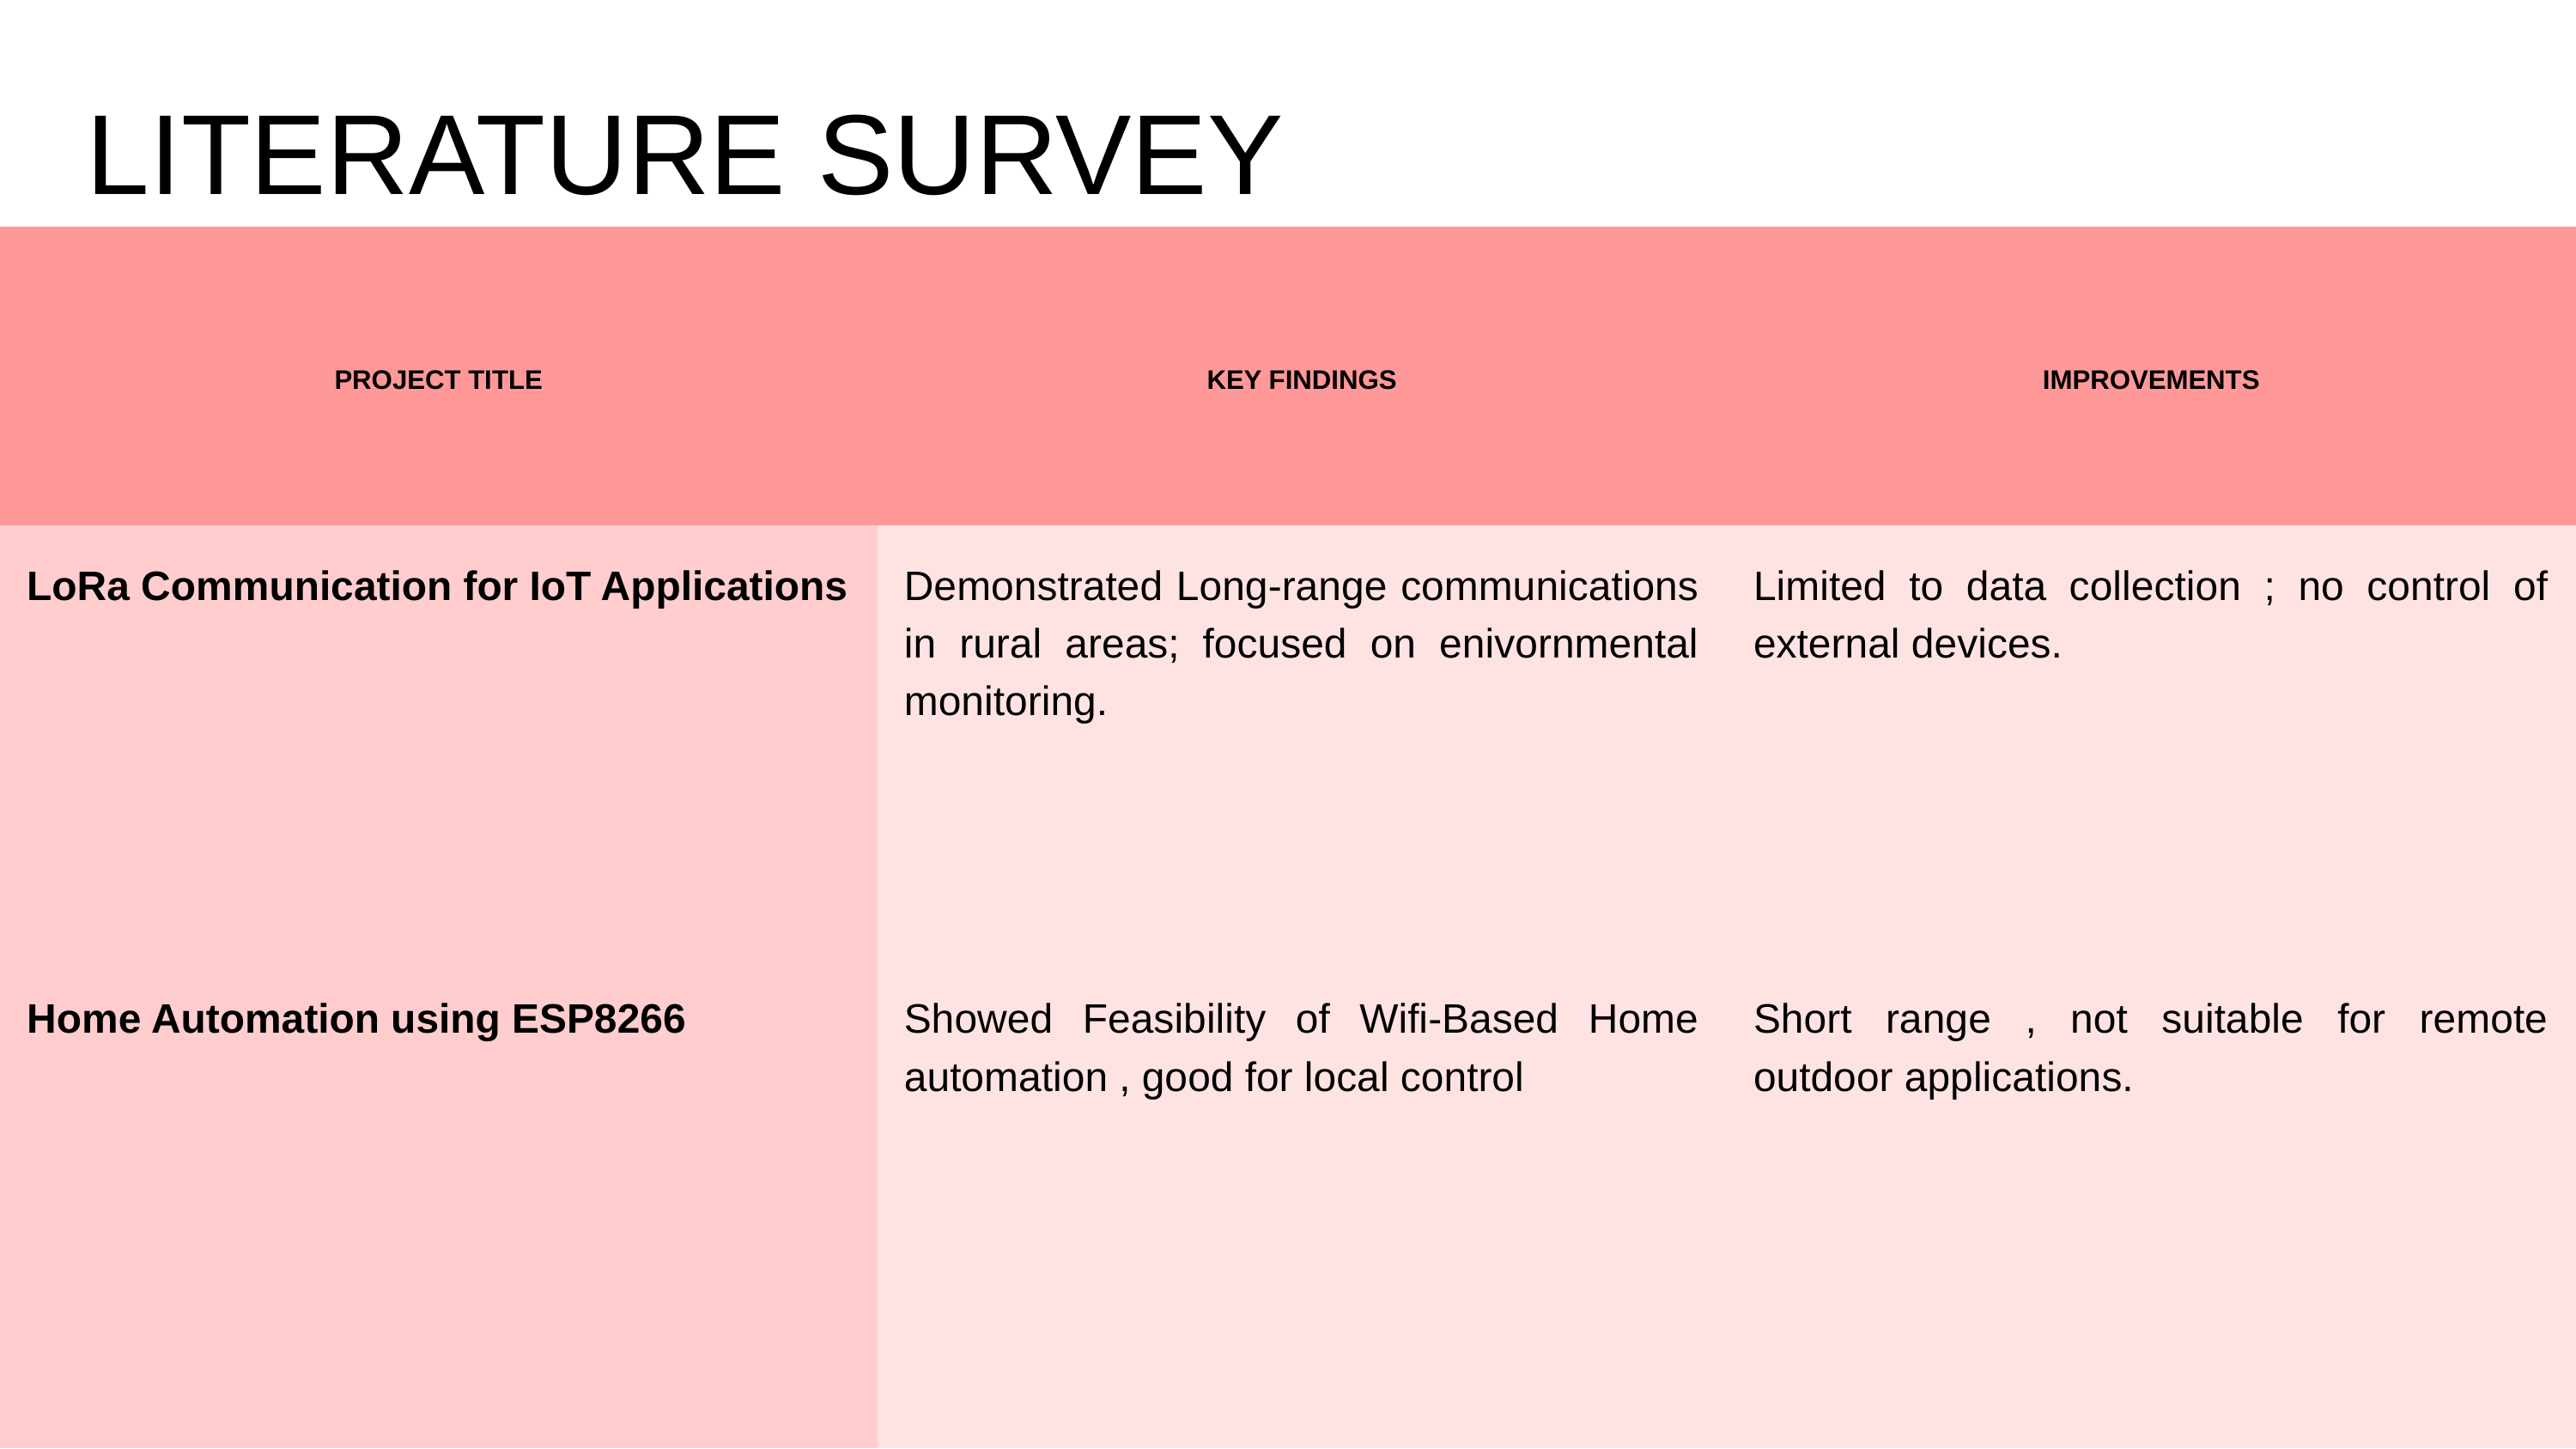

LITERATURE SURVEY
| PROJECT TITLE | KEY FINDINGS | IMPROVEMENTS |
| --- | --- | --- |
| LoRa Communication for IoT Applications | Demonstrated Long-range communications in rural areas; focused on enivornmental monitoring. | Limited to data collection ; no control of external devices. |
| Home Automation using ESP8266 | Showed Feasibility of Wifi-Based Home automation , good for local control | Short range , not suitable for remote outdoor applications. |